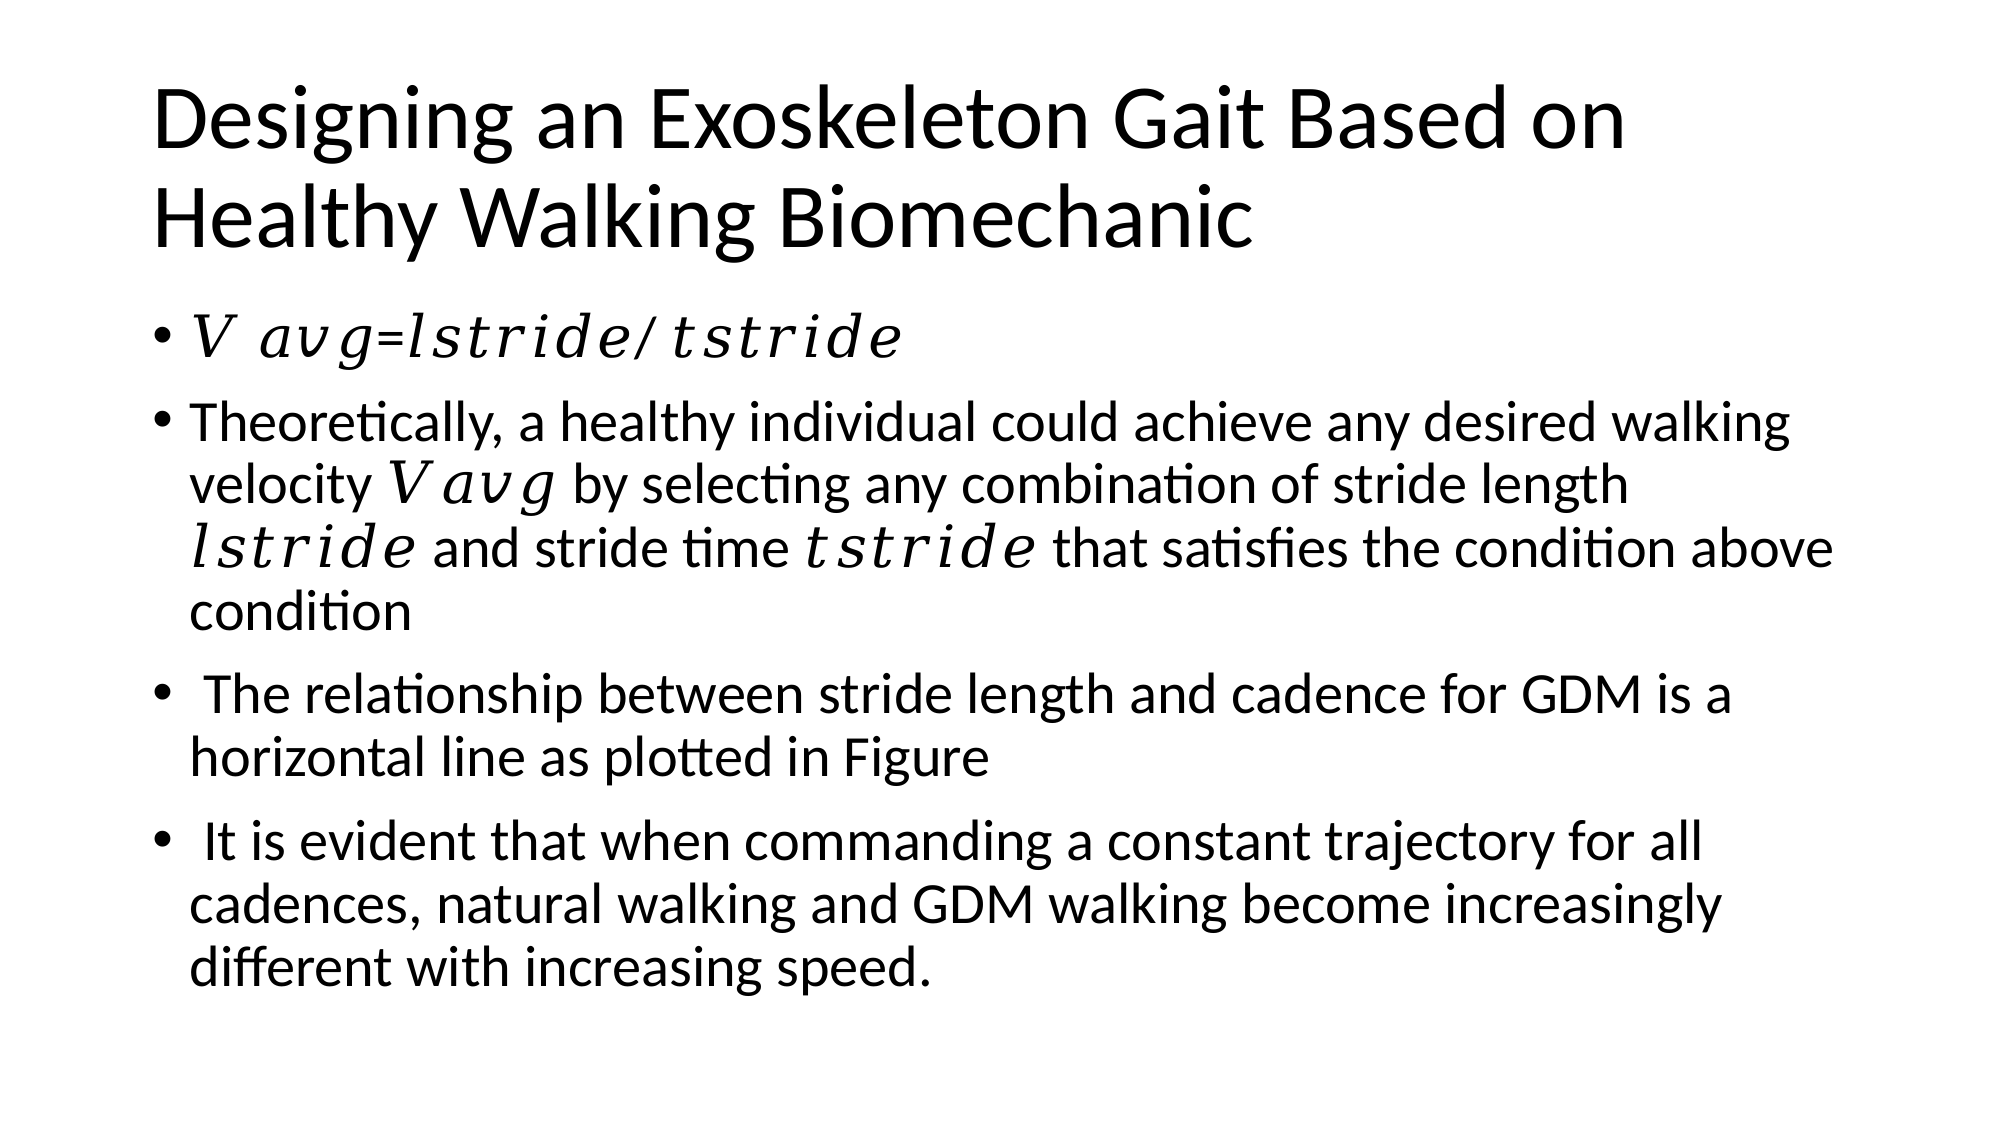

# Designing an Exoskeleton Gait Based on Healthy Walking Biomechanic
𝑉 𝑎𝑣𝑔=𝑙𝑠𝑡𝑟𝑖𝑑𝑒/ 𝑡𝑠𝑡𝑟𝑖𝑑𝑒
Theoretically, a healthy individual could achieve any desired walking velocity 𝑉𝑎𝑣𝑔 by selecting any combination of stride length 𝑙𝑠𝑡𝑟𝑖𝑑𝑒 and stride time 𝑡𝑠𝑡𝑟𝑖𝑑𝑒 that satisfies the condition above condition
 The relationship between stride length and cadence for GDM is a horizontal line as plotted in Figure
 It is evident that when commanding a constant trajectory for all cadences, natural walking and GDM walking become increasingly different with increasing speed.